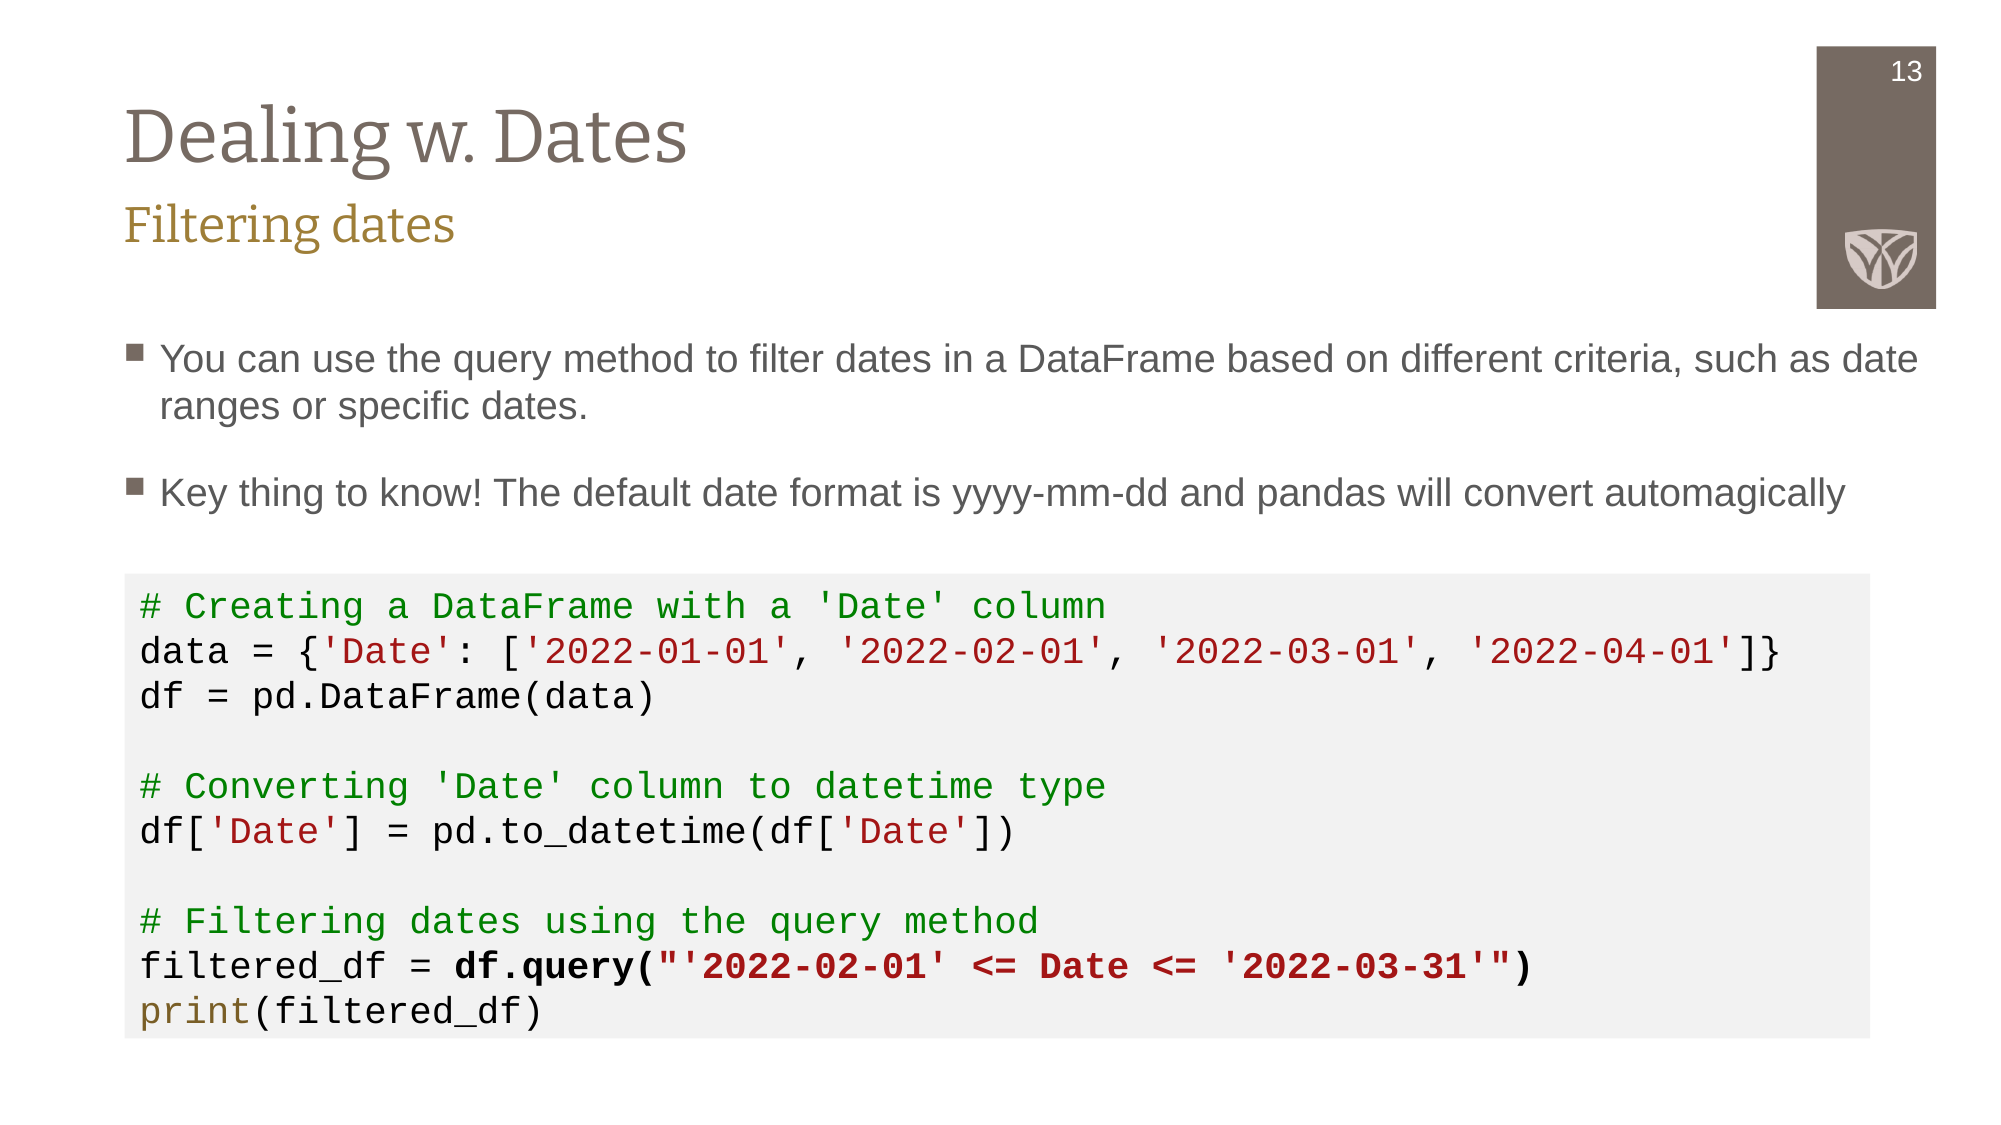

# Dealing w. Dates
13
Filtering dates
You can use the query method to filter dates in a DataFrame based on different criteria, such as date ranges or specific dates.
Key thing to know! The default date format is yyyy-mm-dd and pandas will convert automagically
# Creating a DataFrame with a 'Date' column
data = {'Date': ['2022-01-01', '2022-02-01', '2022-03-01', '2022-04-01']}
df = pd.DataFrame(data)
# Converting 'Date' column to datetime type
df['Date'] = pd.to_datetime(df['Date'])
# Filtering dates using the query method
filtered_df = df.query("'2022-02-01' <= Date <= '2022-03-31'")
print(filtered_df)